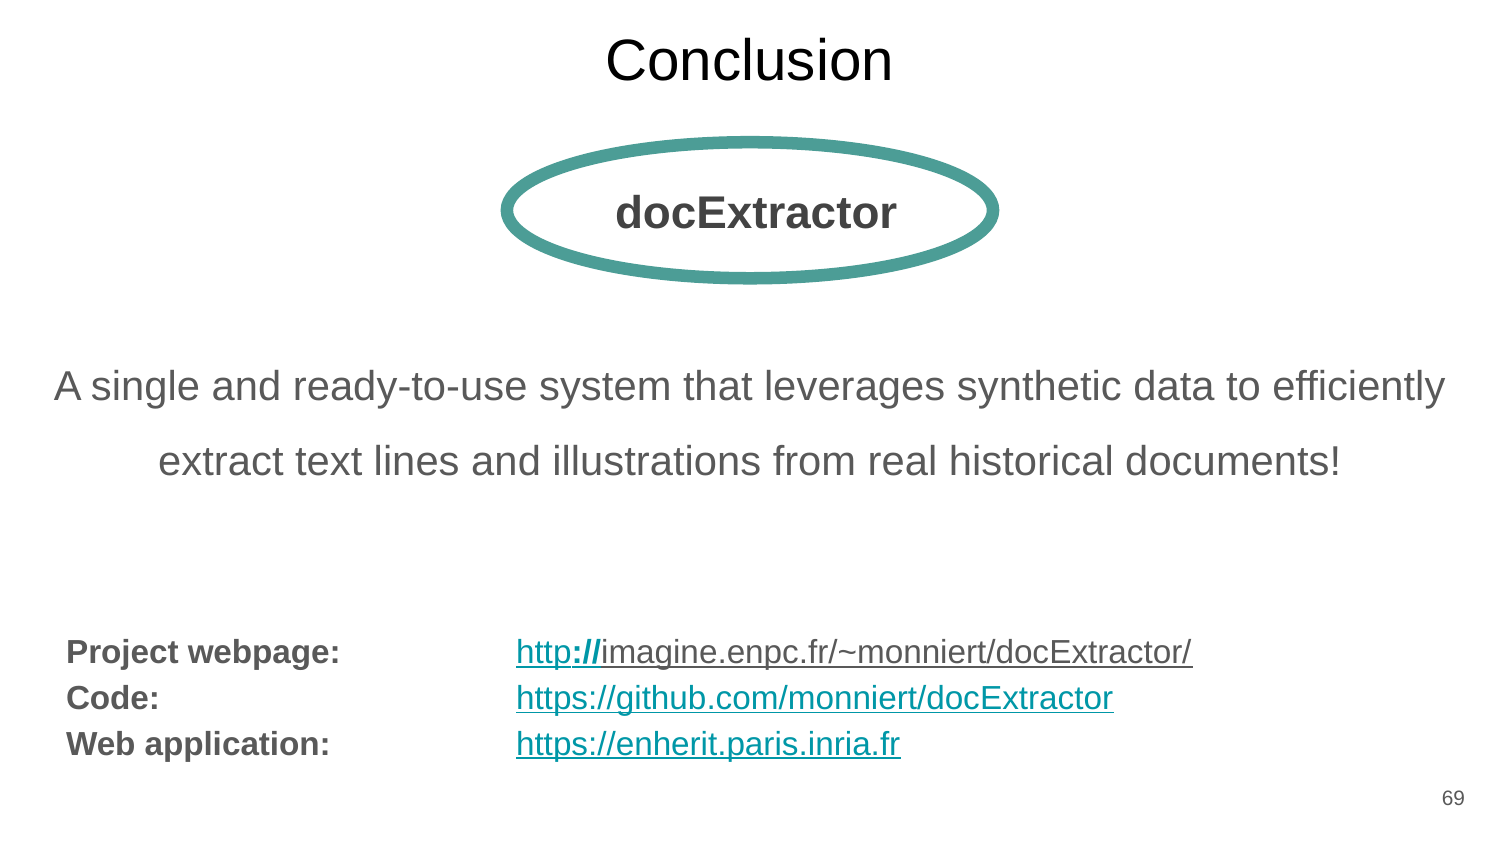

# Conclusion

 docExtractor
A single and ready-to-use system that leverages synthetic data to efficiently extract text lines and illustrations from real historical documents!

Project webpage: 		http://imagine.enpc.fr/~monniert/docExtractor/
Code: 			https://github.com/monniert/docExtractor
Web application:		https://enherit.paris.inria.fr

69